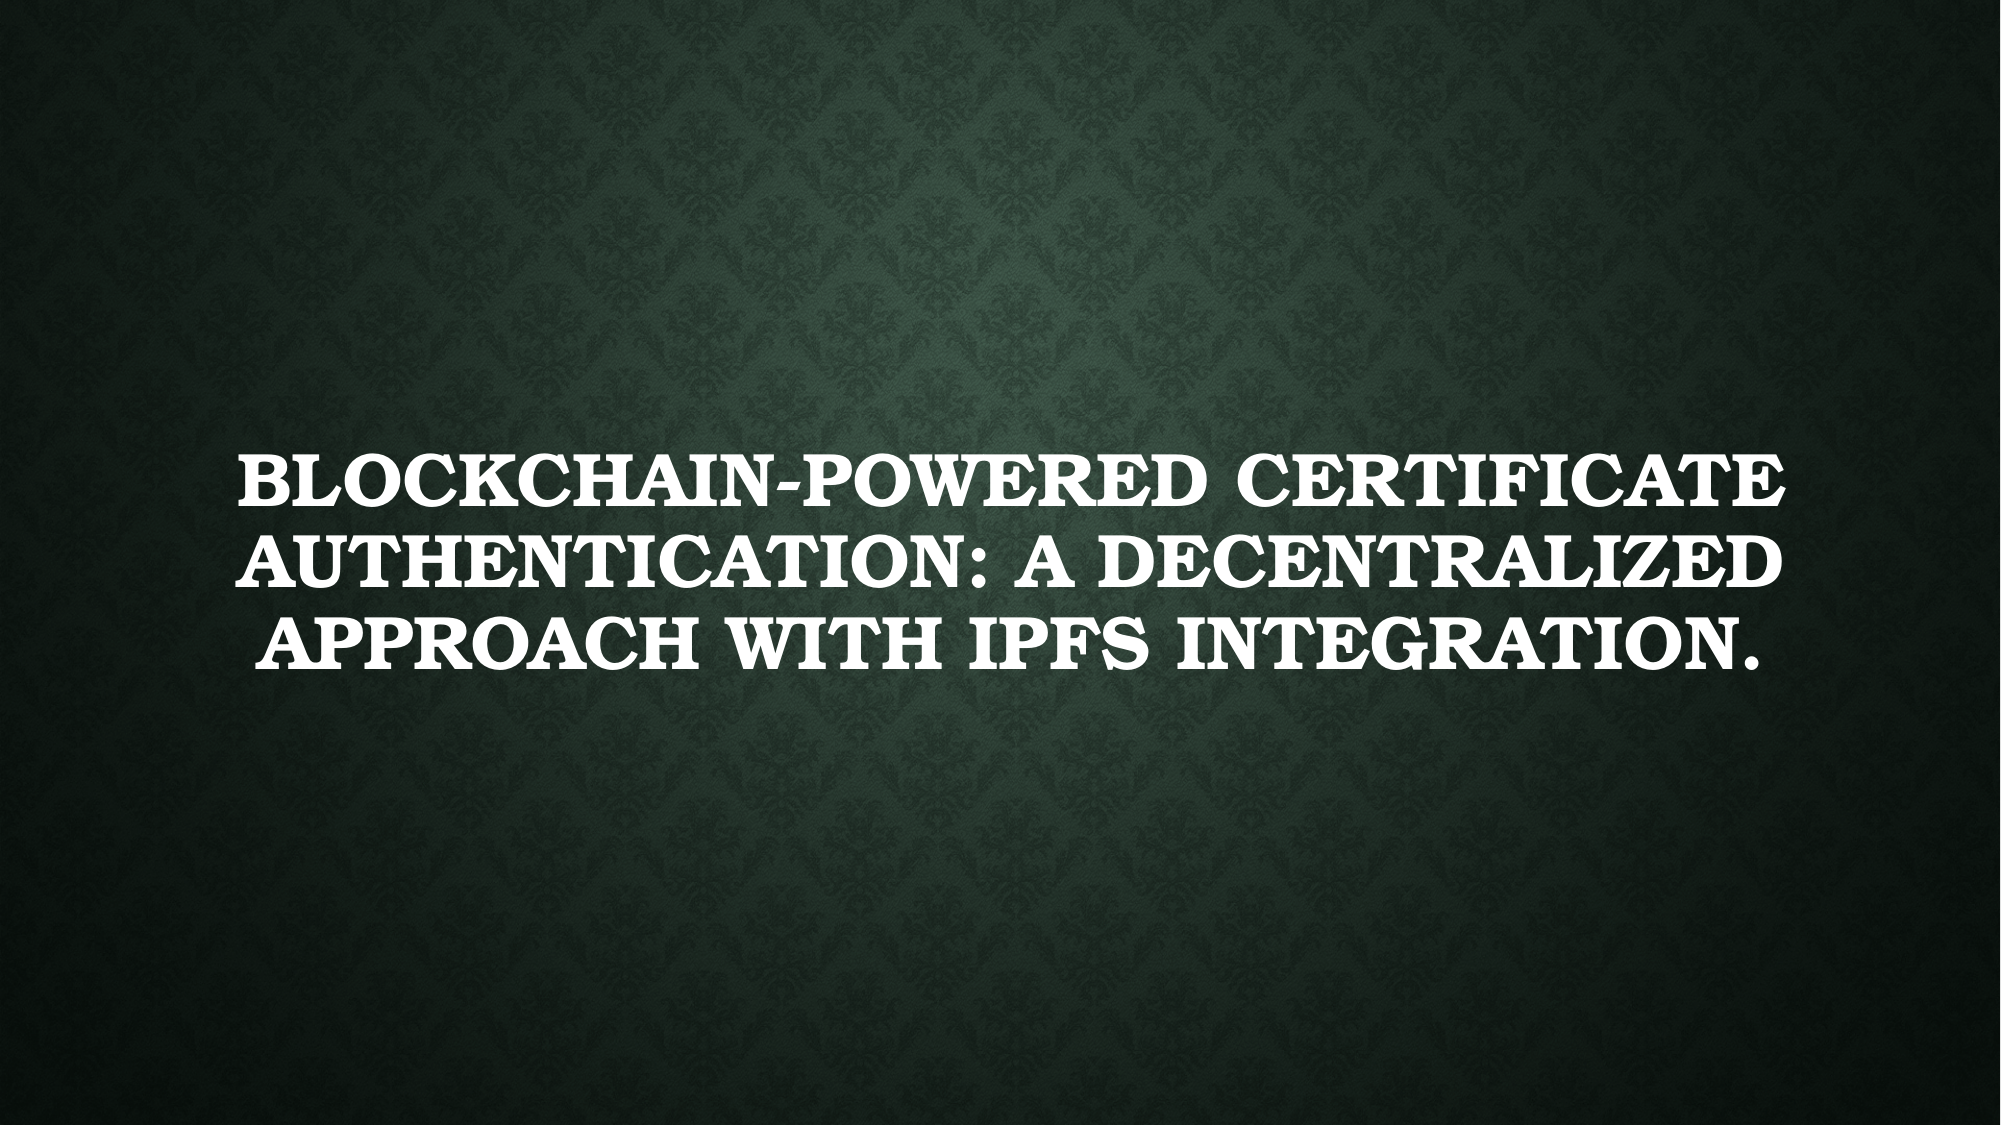

# Blockchain-powered Certificate Authentication: A Decentralized Approach with IPFS Integration.